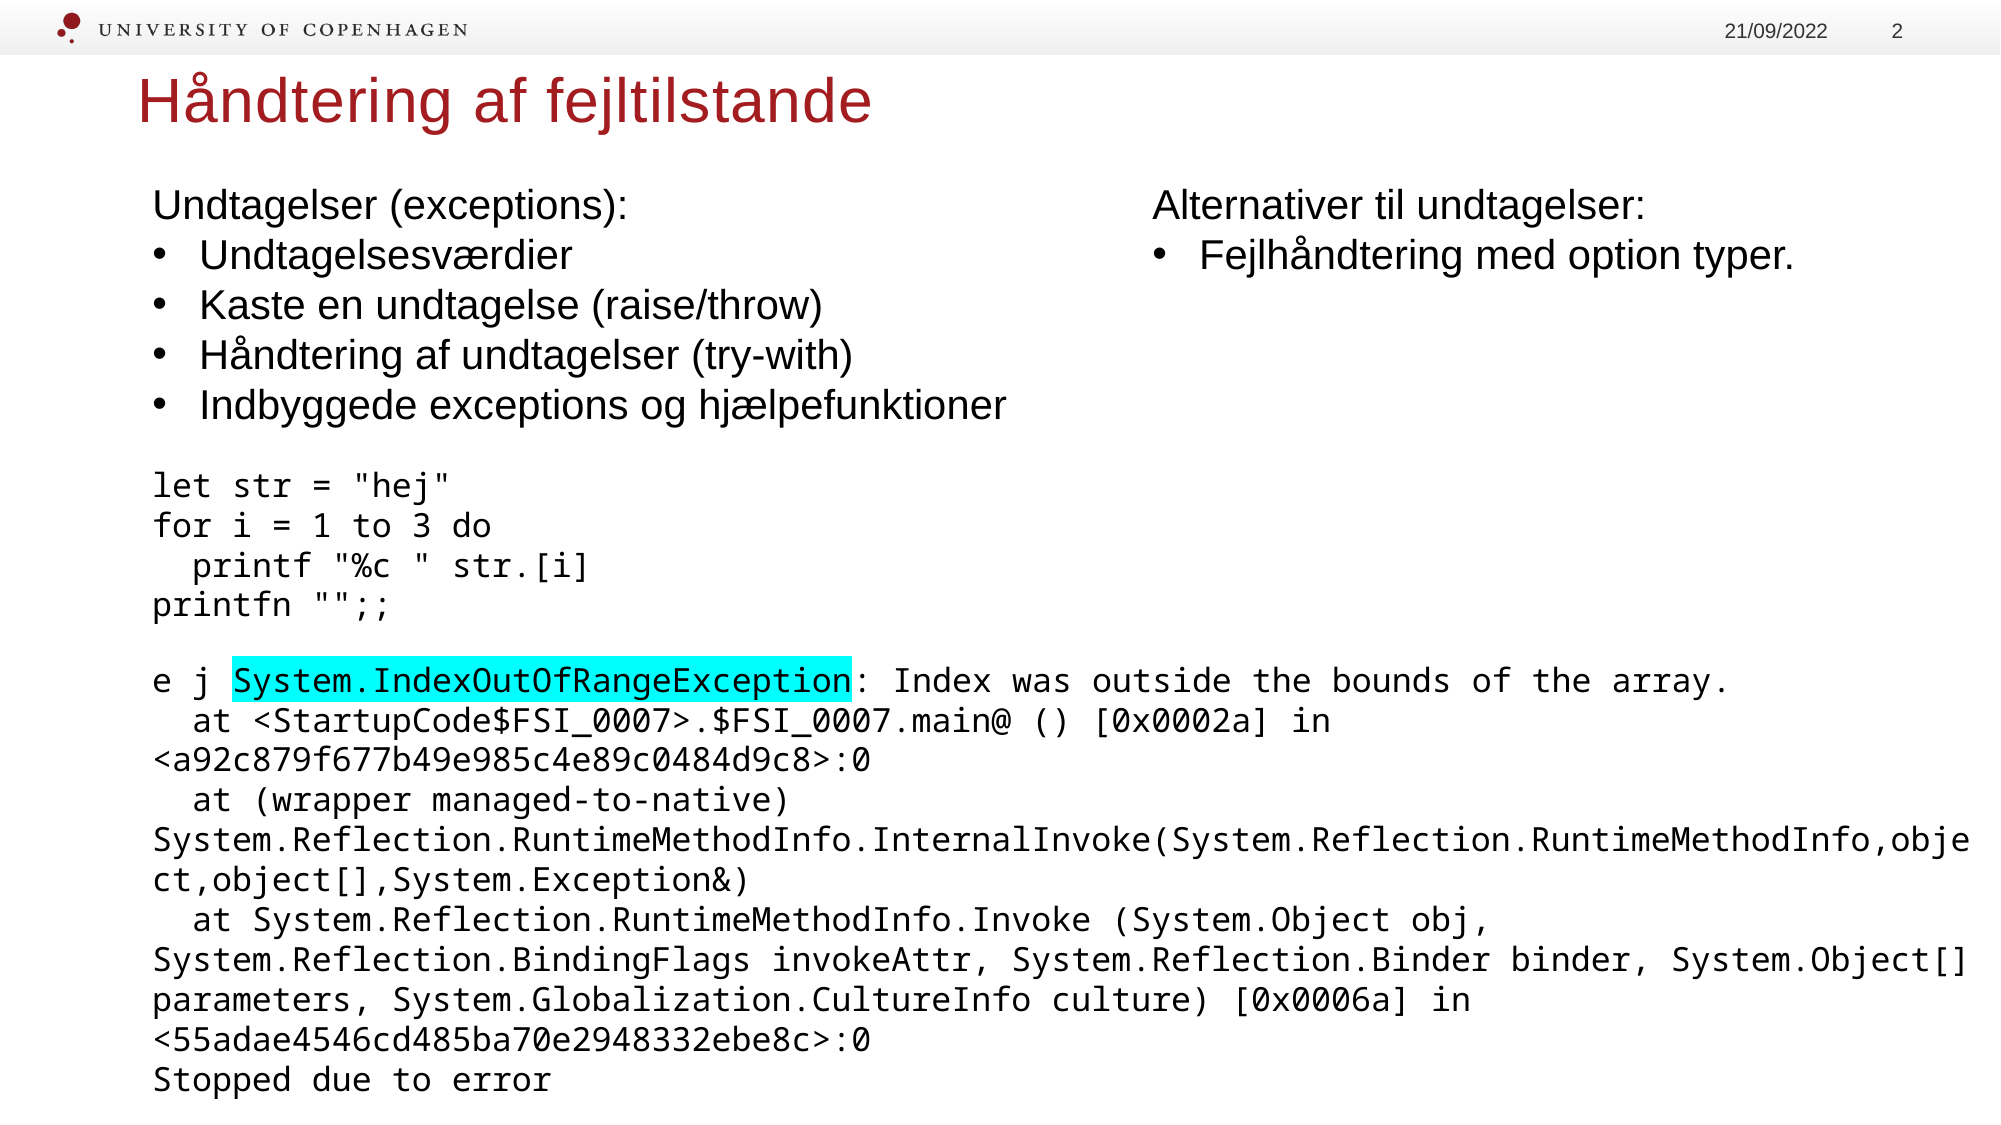

21/09/2022
2
Håndtering af fejltilstande
Alternativer til undtagelser:
Fejlhåndtering med option typer.
Undtagelser (exceptions):
Undtagelsesværdier
Kaste en undtagelse (raise/throw)
Håndtering af undtagelser (try-with)
Indbyggede exceptions og hjælpefunktioner
let str = "hej"
for i = 1 to 3 do
  printf "%c " str.[i]
printfn "";;
e j System.IndexOutOfRangeException: Index was outside the bounds of the array.
  at <StartupCode$FSI_0007>.$FSI_0007.main@ () [0x0002a] in <a92c879f677b49e985c4e89c0484d9c8>:0
  at (wrapper managed-to-native) System.Reflection.RuntimeMethodInfo.InternalInvoke(System.Reflection.RuntimeMethodInfo,object,object[],System.Exception&)
  at System.Reflection.RuntimeMethodInfo.Invoke (System.Object obj, System.Reflection.BindingFlags invokeAttr, System.Reflection.Binder binder, System.Object[] parameters, System.Globalization.CultureInfo culture) [0x0006a] in <55adae4546cd485ba70e2948332ebe8c>:0
Stopped due to error